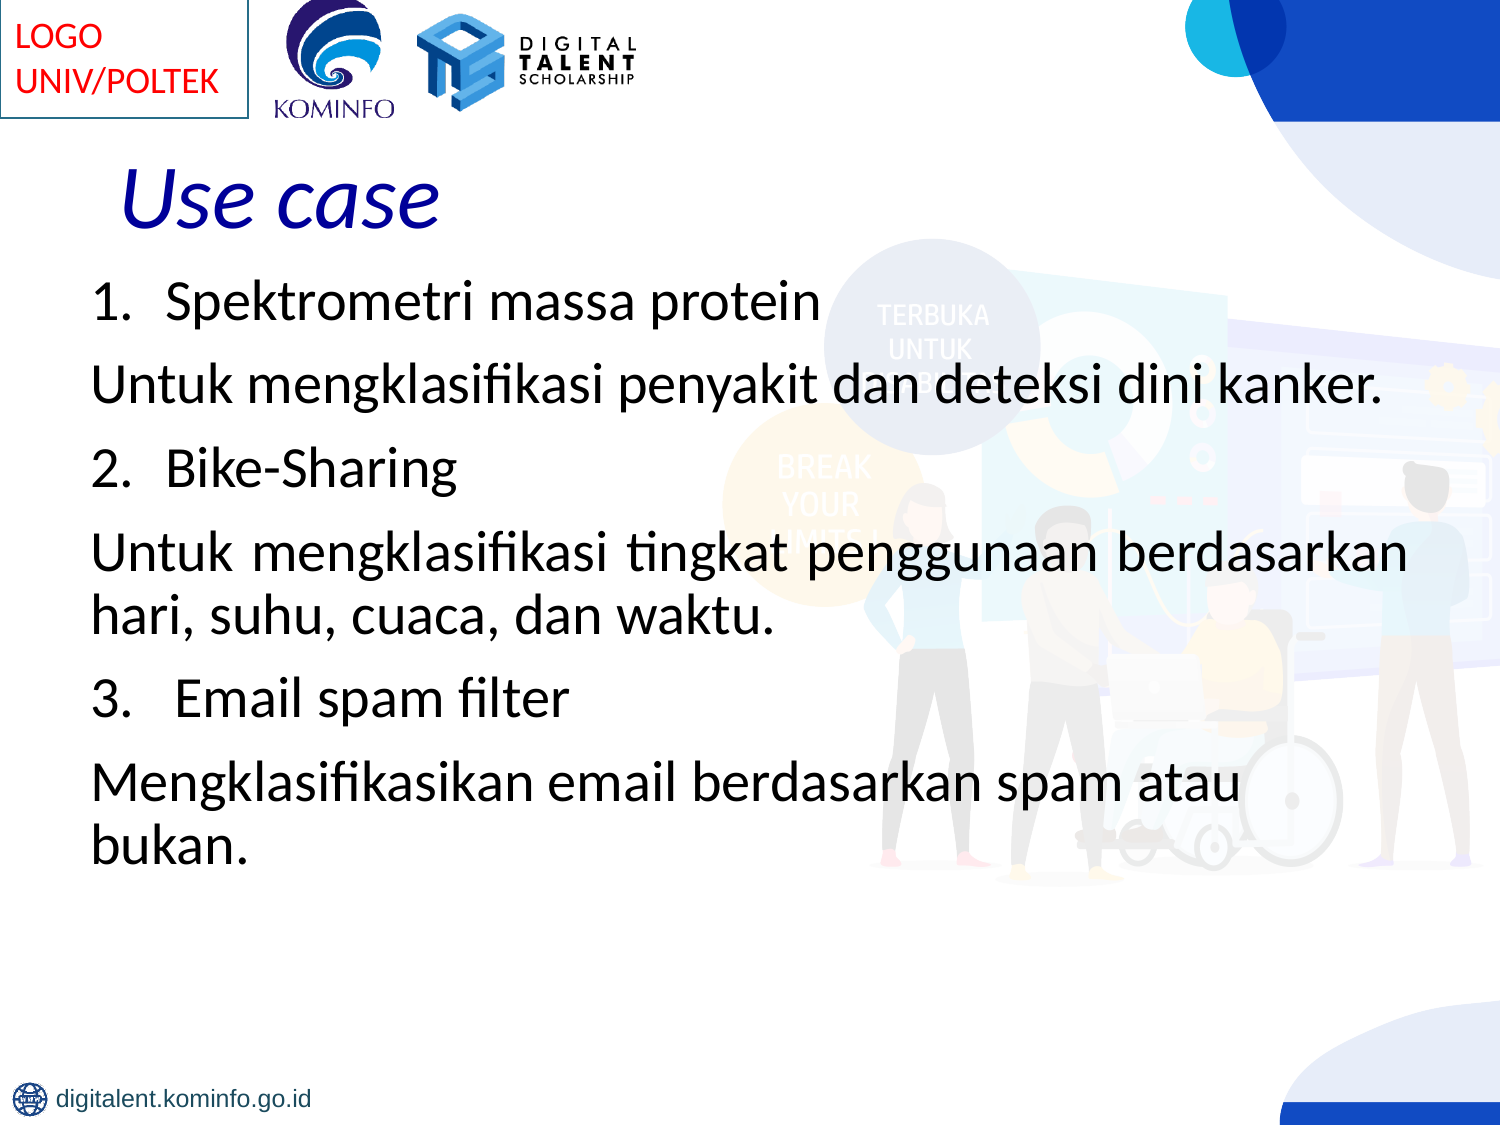

# Use case
Spektrometri massa protein
Untuk mengklasifikasi penyakit dan deteksi dini kanker.
Bike-Sharing
Untuk mengklasifikasi tingkat penggunaan berdasarkan hari, suhu, cuaca, dan waktu.
Email spam filter
Mengklasifikasikan email berdasarkan spam atau bukan.